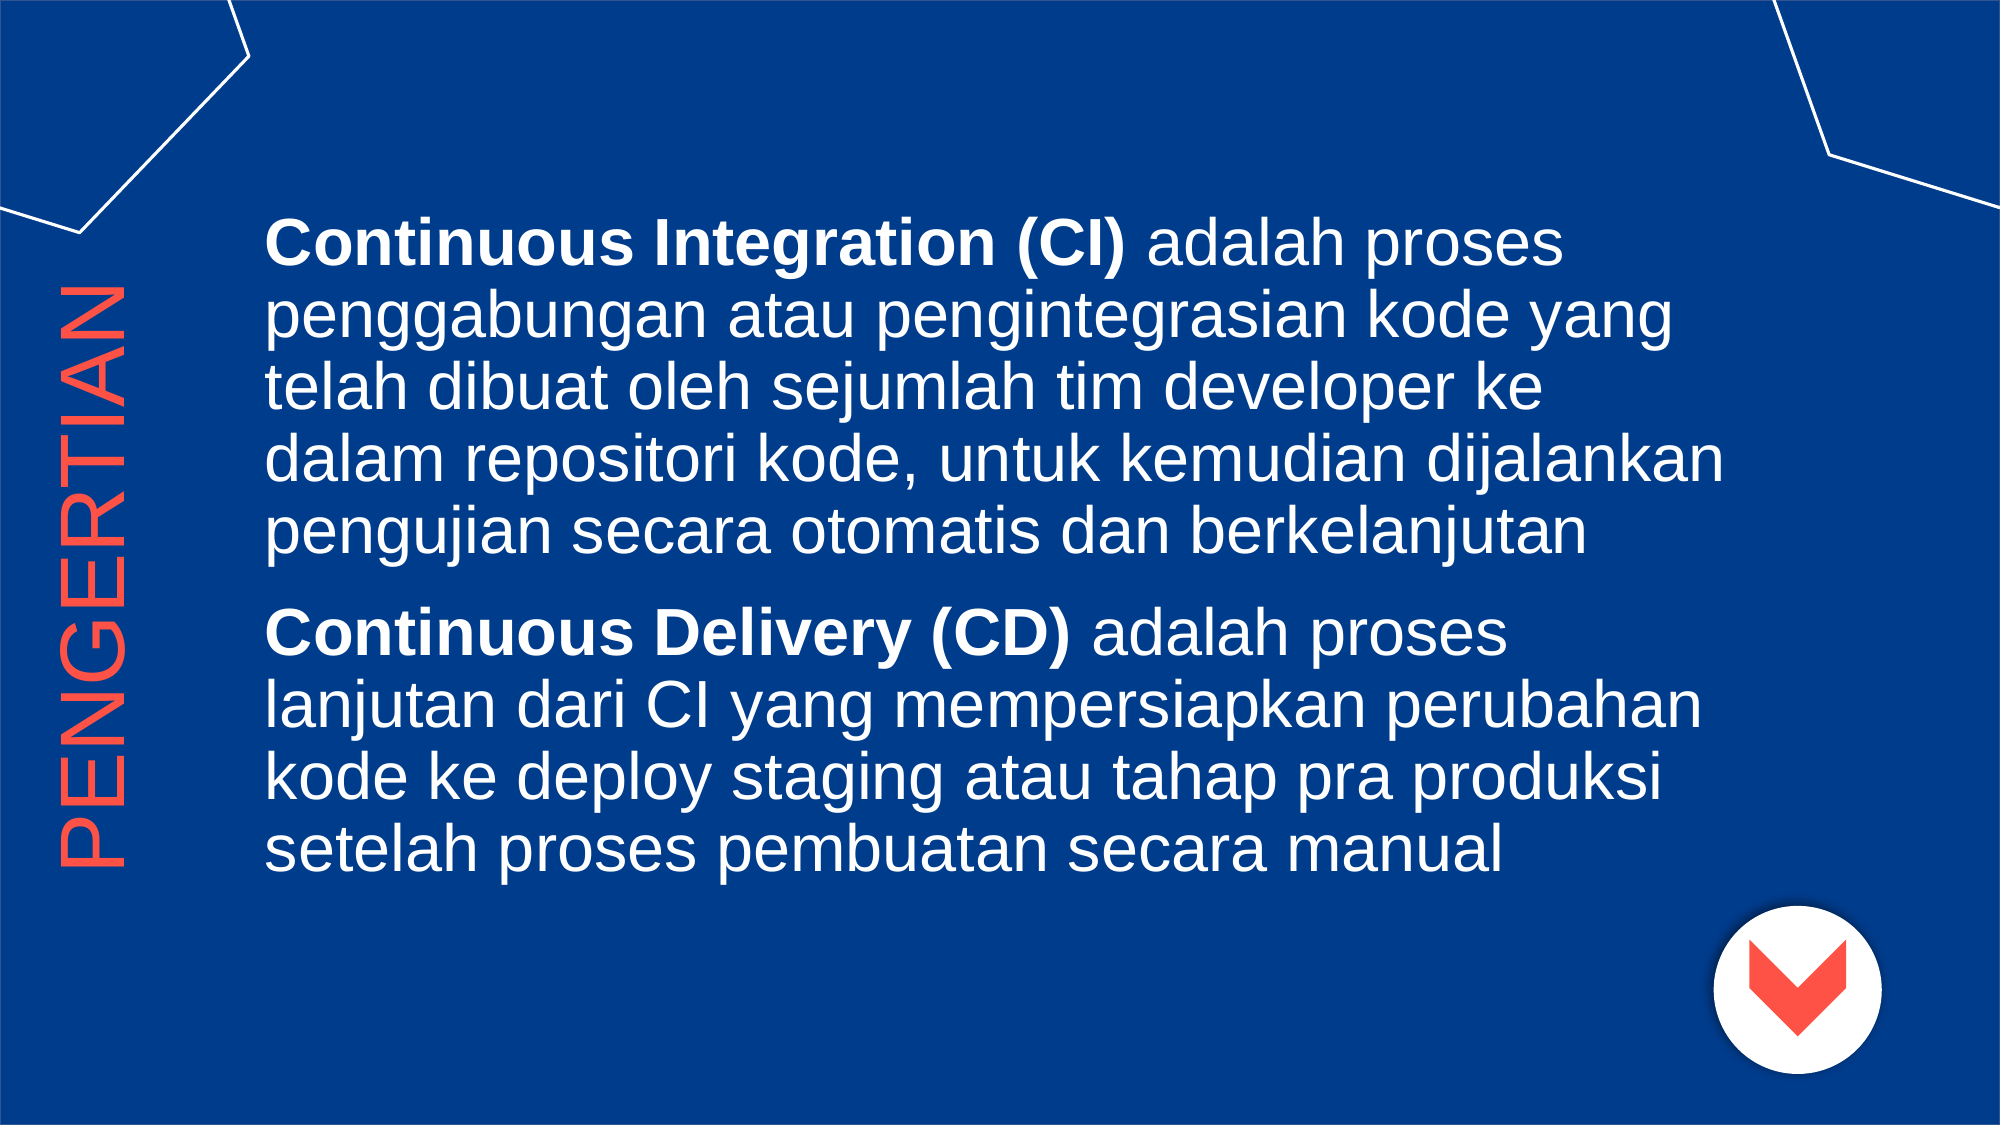

# Continuous Integration (CI) adalah proses penggabungan atau pengintegrasian kode yang telah dibuat oleh sejumlah tim developer ke dalam repositori kode, untuk kemudian dijalankan pengujian secara otomatis dan berkelanjutan
PENGERTIAN

Continuous Delivery (CD) adalah proses lanjutan dari CI yang mempersiapkan perubahan kode ke deploy staging atau tahap pra produksi setelah proses pembuatan secara manual